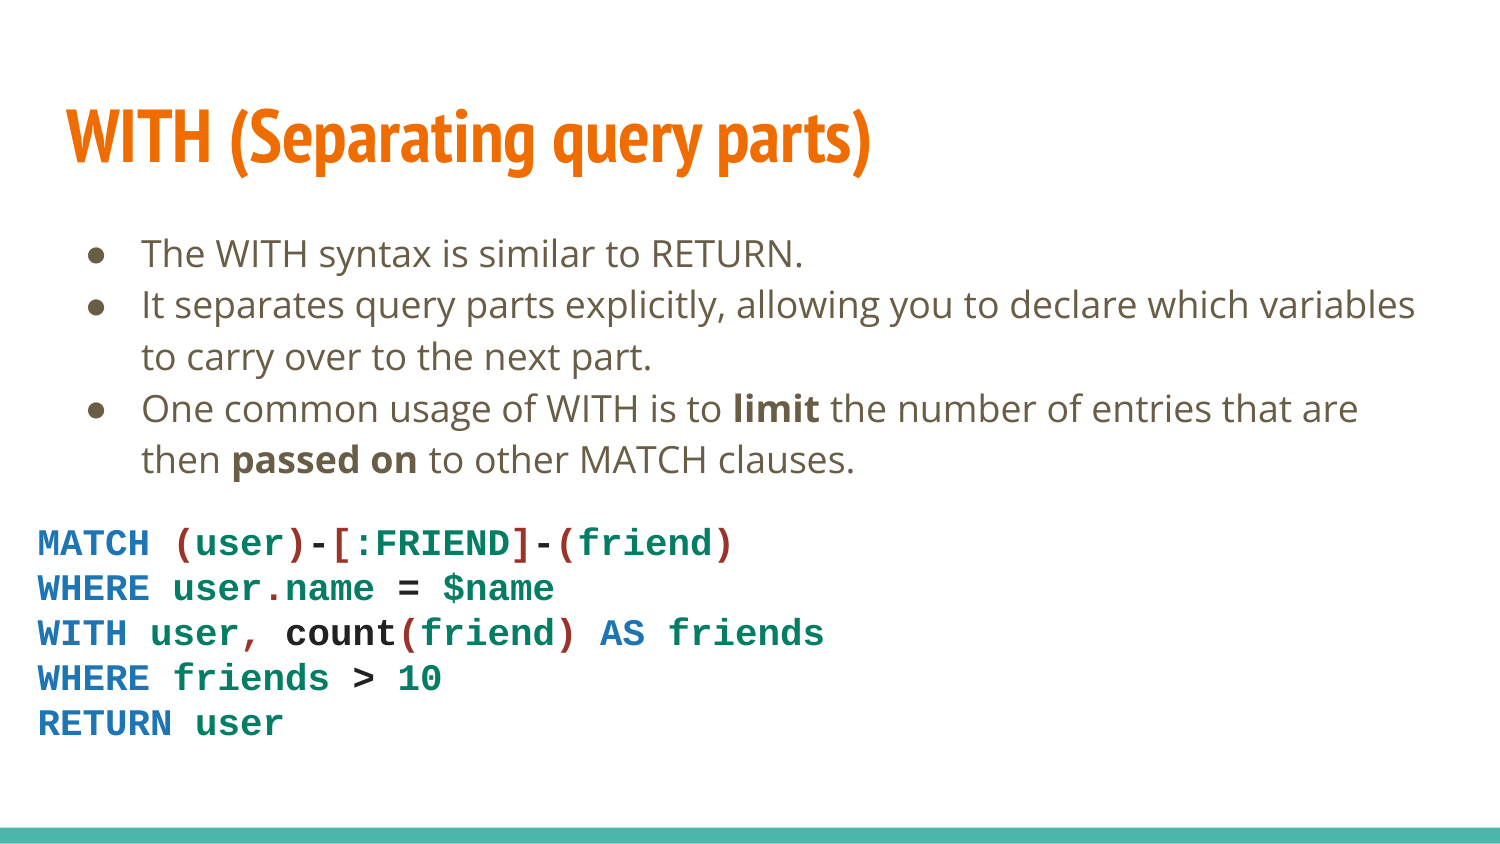

# WITH (Separating query parts)
The WITH syntax is similar to RETURN.
It separates query parts explicitly, allowing you to declare which variables to carry over to the next part.
One common usage of WITH is to limit the number of entries that are then passed on to other MATCH clauses.

MATCH (user)-[:FRIEND]-(friend)
WHERE user.name = $name
WITH user, count(friend) AS friends
WHERE friends > 10
RETURN user